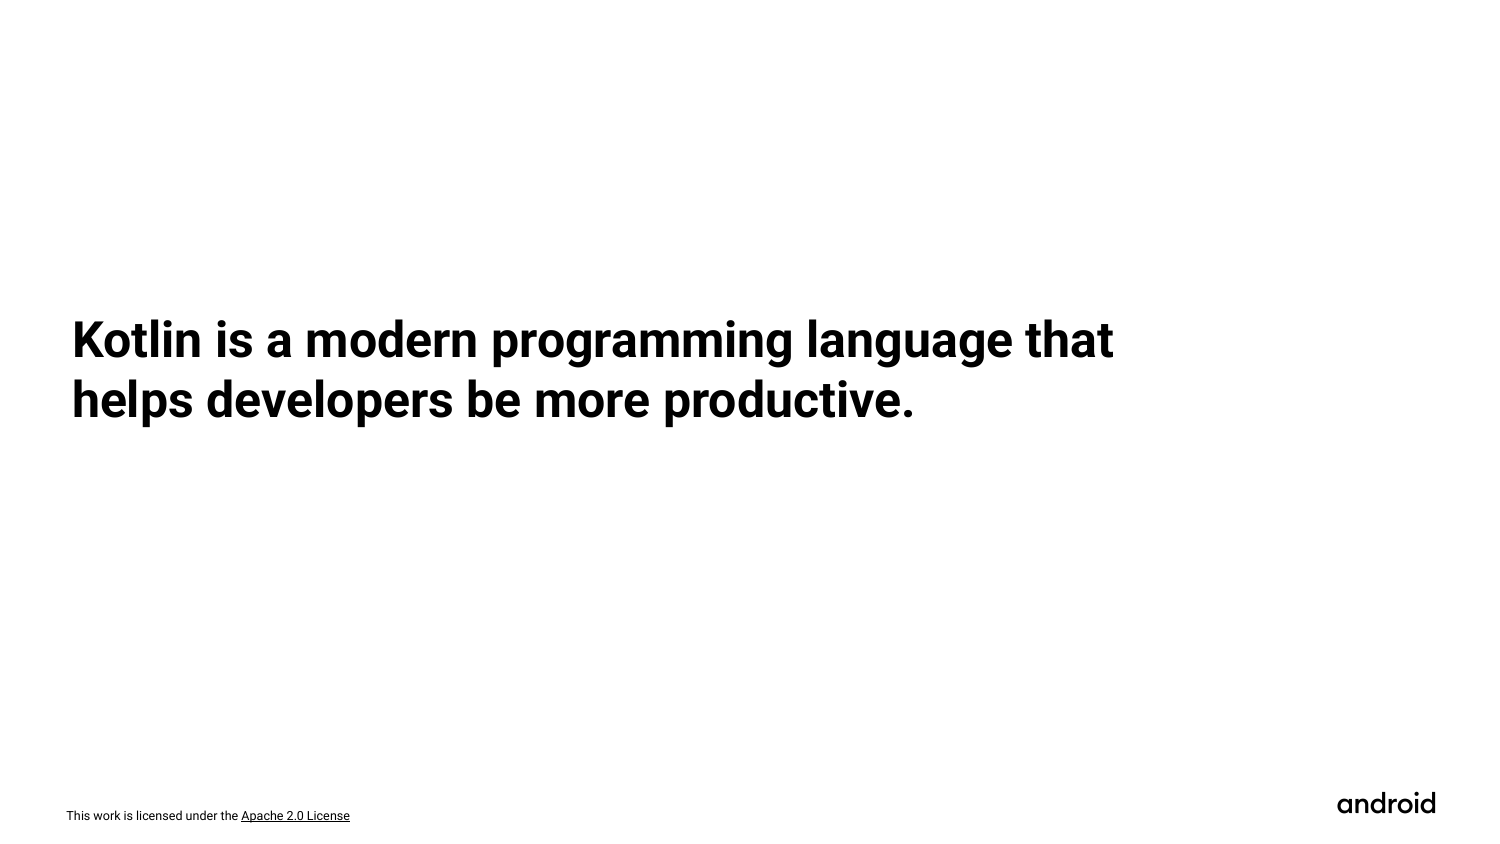

Kotlin is a modern programming language that
helps developers be more productive.